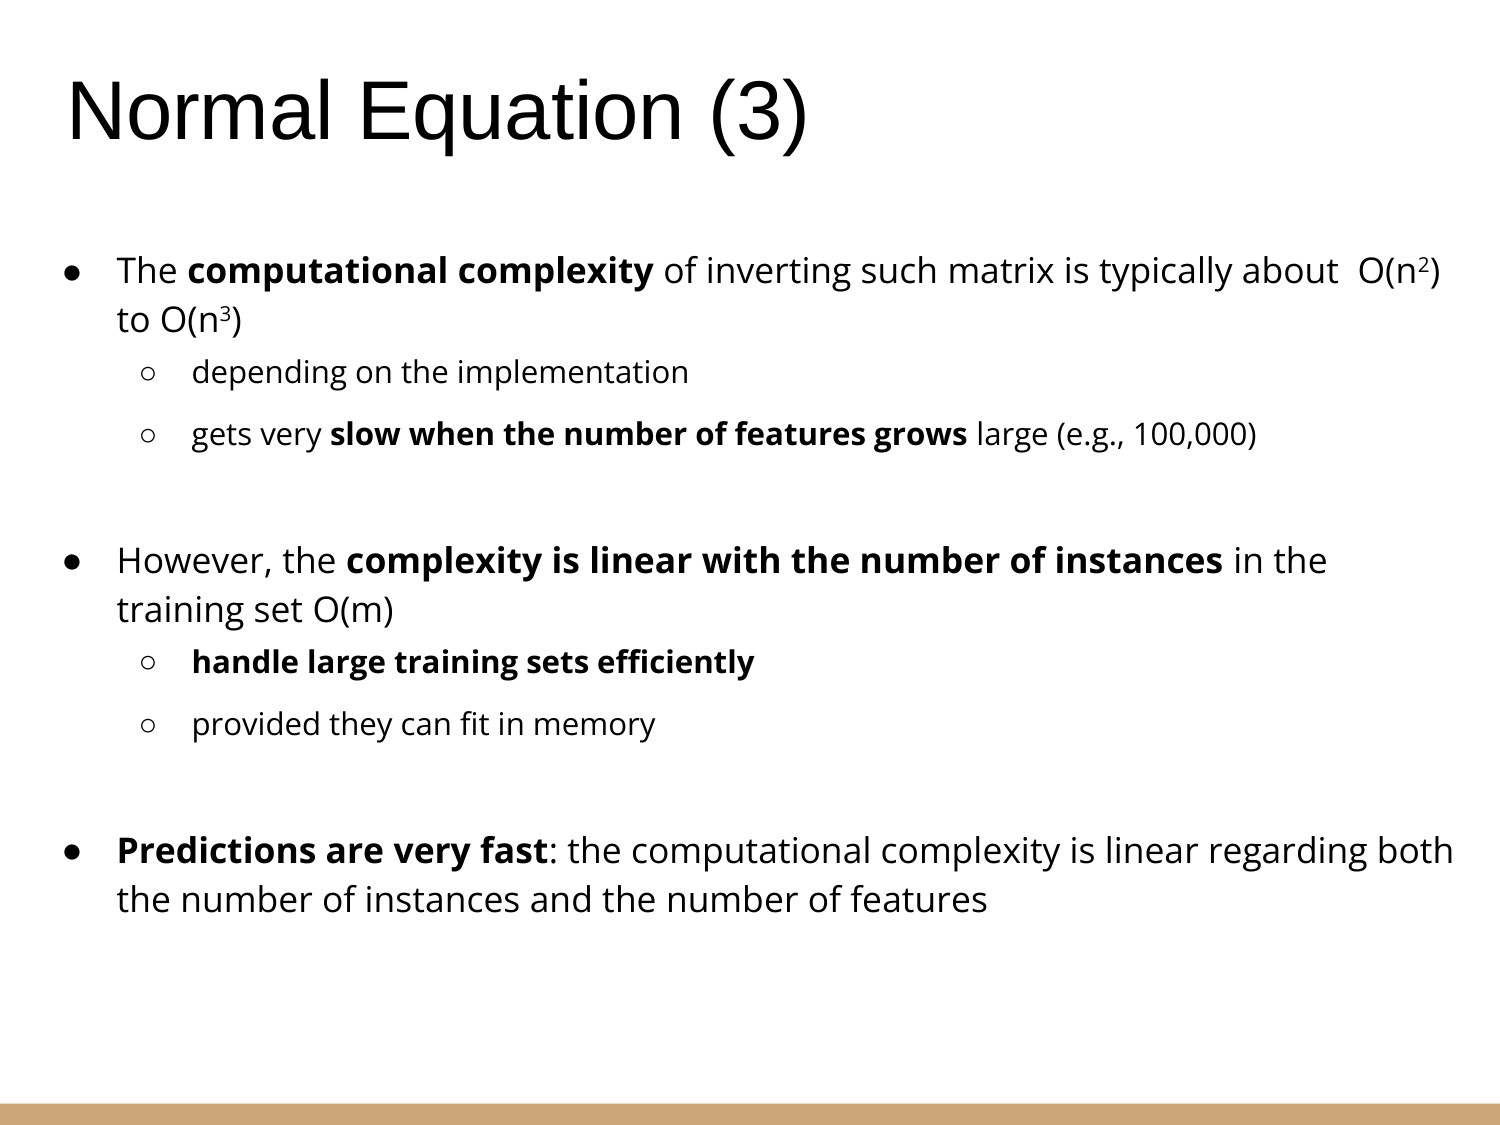

Normal Equation (3)
The computational complexity of inverting such matrix is typically about  O(n2) to O(n3)
depending on the implementation
gets very slow when the number of features grows large (e.g., 100,000)

However, the complexity is linear with the number of instances in the training set O(m)
handle large training sets efficiently
provided they can fit in memory

Predictions are very fast: the computational complexity is linear regarding both the number of instances and the number of features